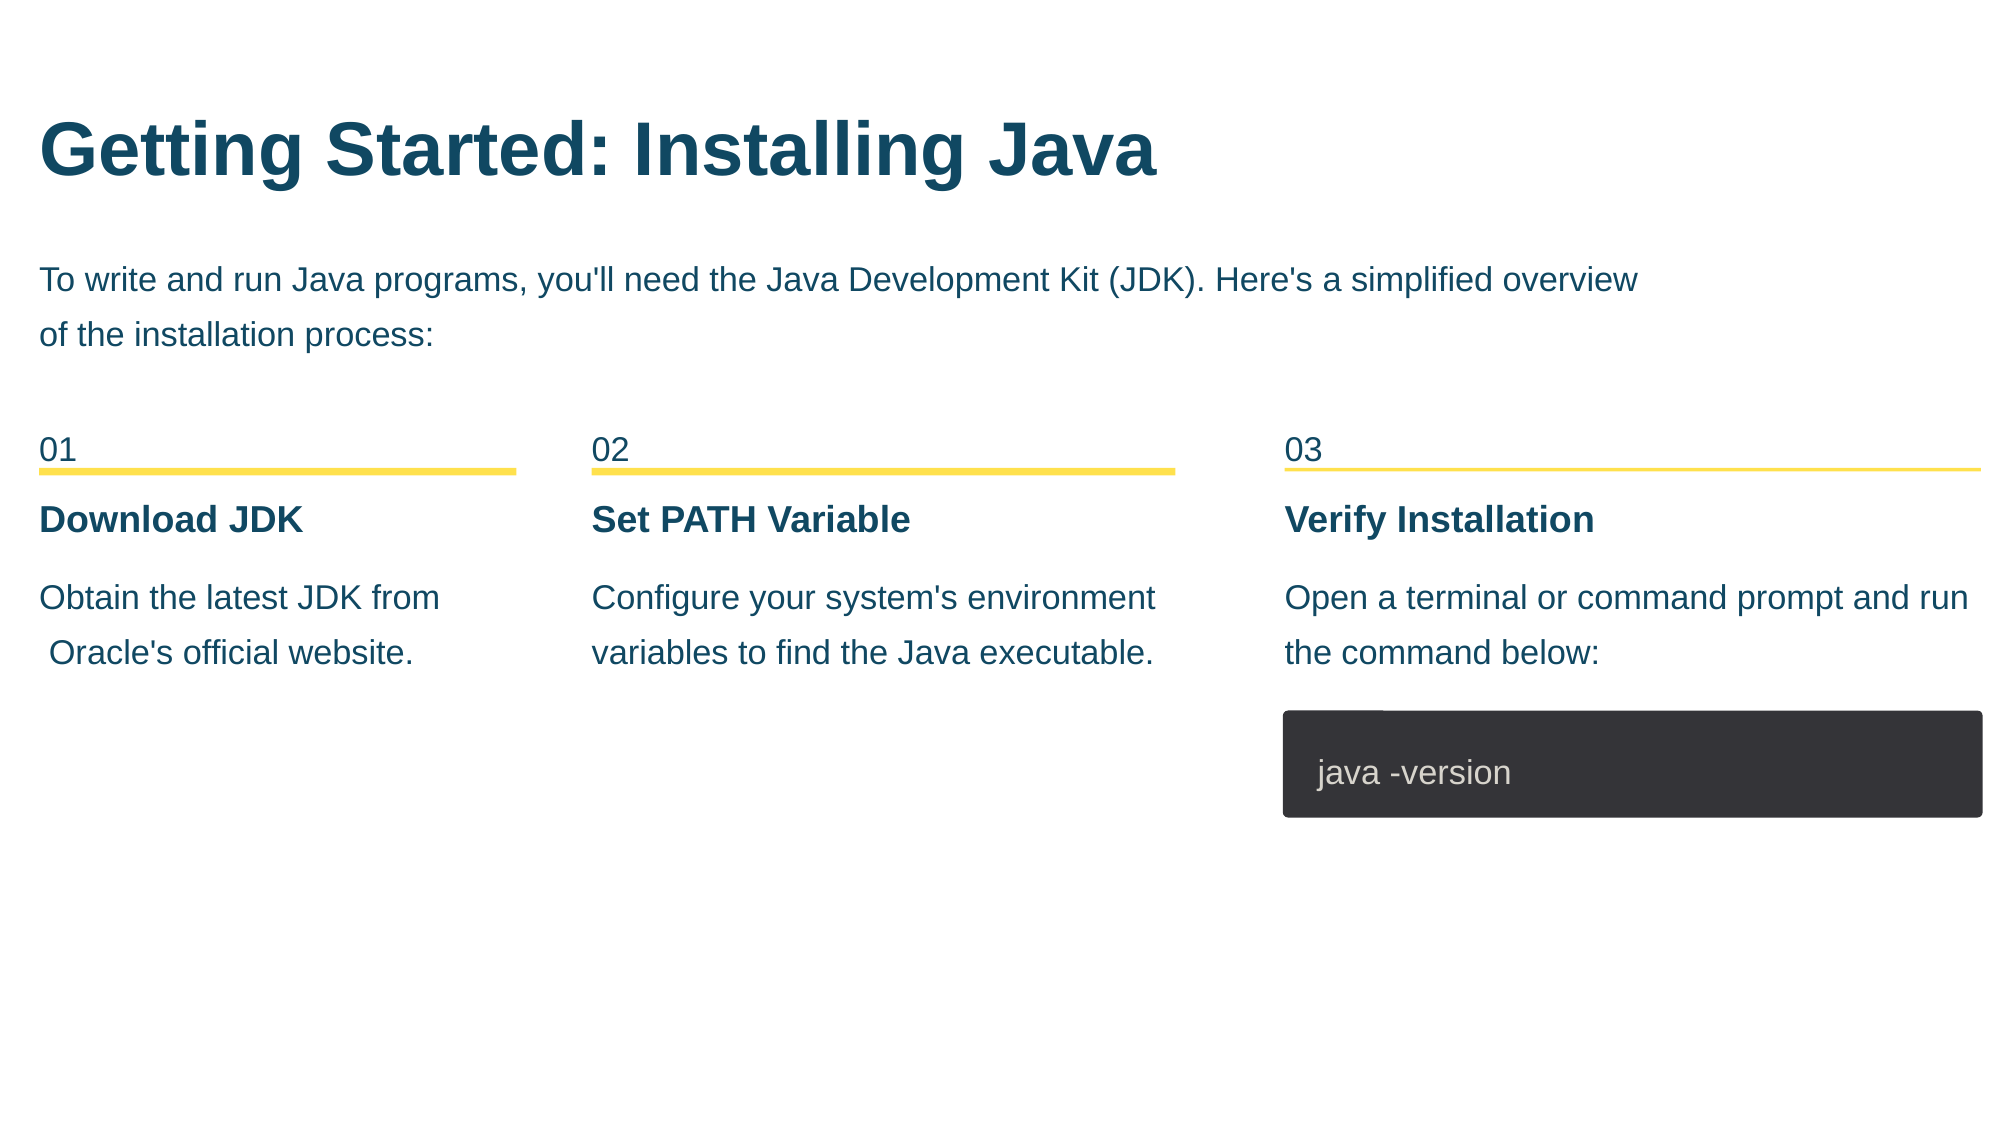

Getting Started: Installing Java
To write and run Java programs, you'll need the Java Development Kit (JDK). Here's a simplified overview
of the installation process:
01
02
03

Download JDK
Set PATH Variable
Verify Installation
Obtain the latest JDK from
 Oracle's official website.
Configure your system's environment variables to find the Java executable.
Open a terminal or command prompt and run the command below:

java -version